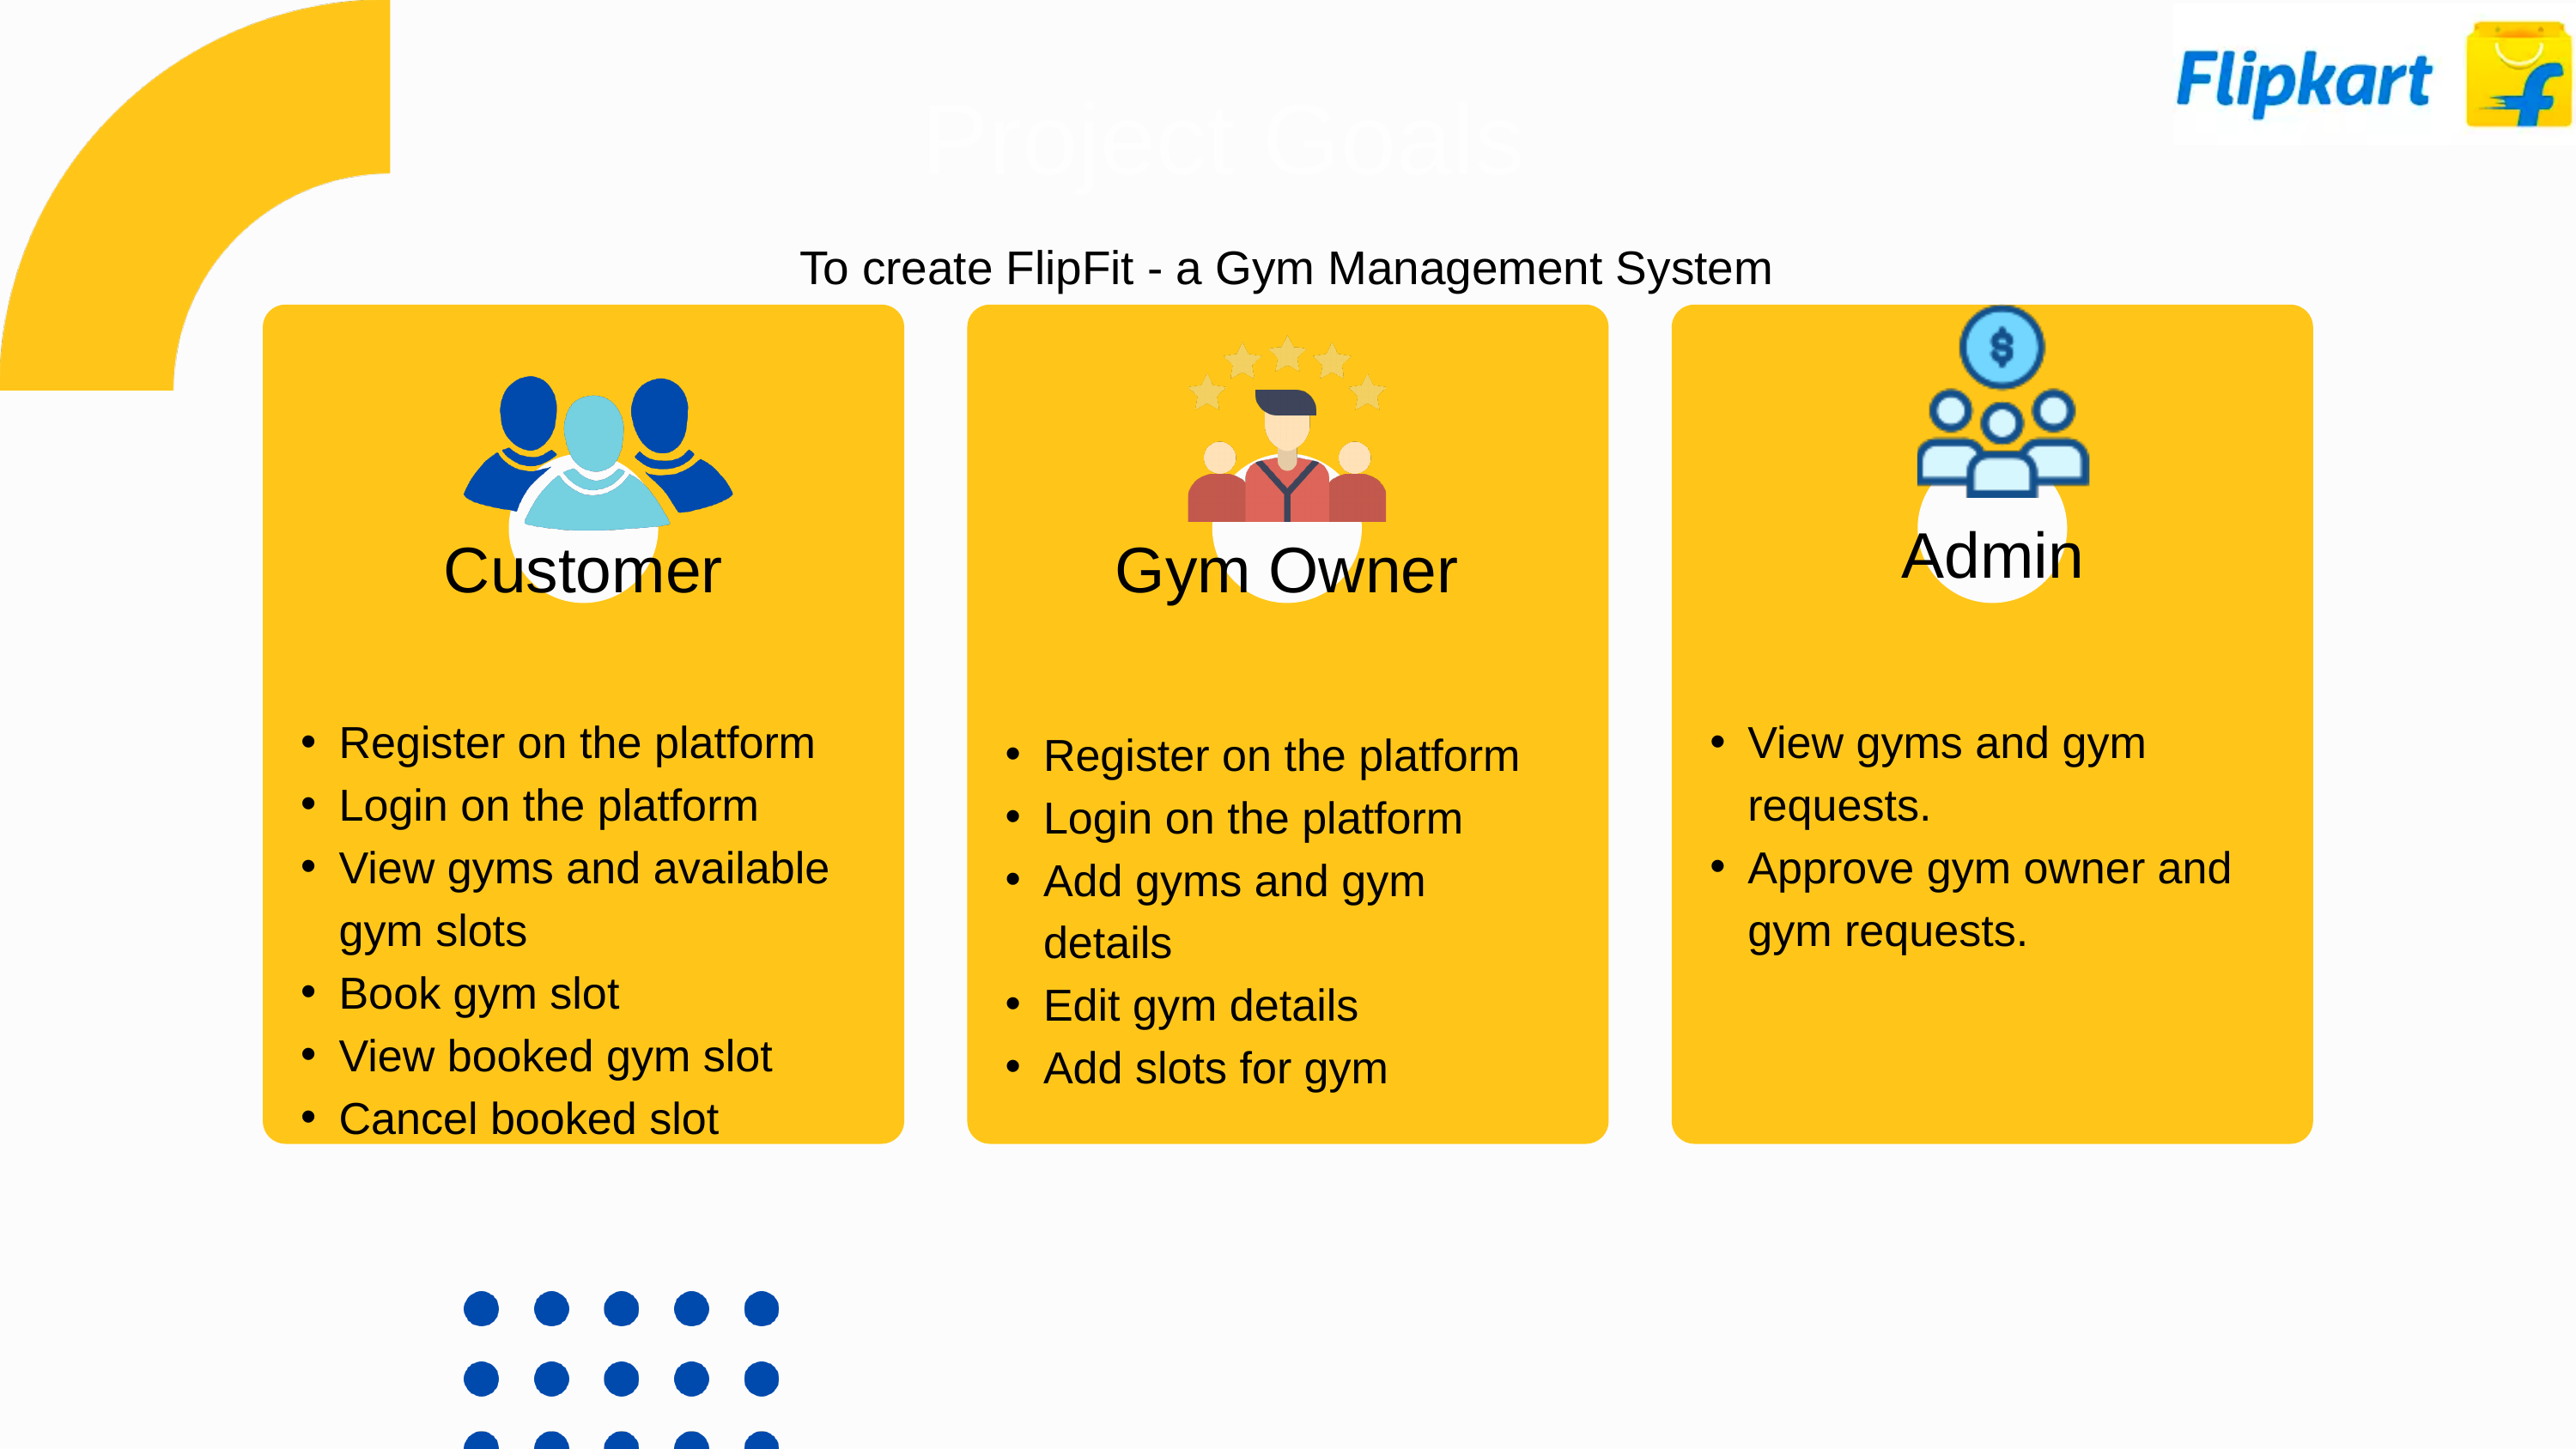

Project Goals
To create FlipFit - a Gym Management System

Admin
Customer
Gym Owner
Register on the platform
Login on the platform
View gyms and available gym slots
Book gym slot
View booked gym slot
Cancel booked slot
View gyms and gym requests.
Approve gym owner and gym requests.

Register on the platform
Login on the platform
Add gyms and gym details
Edit gym details
Add slots for gym